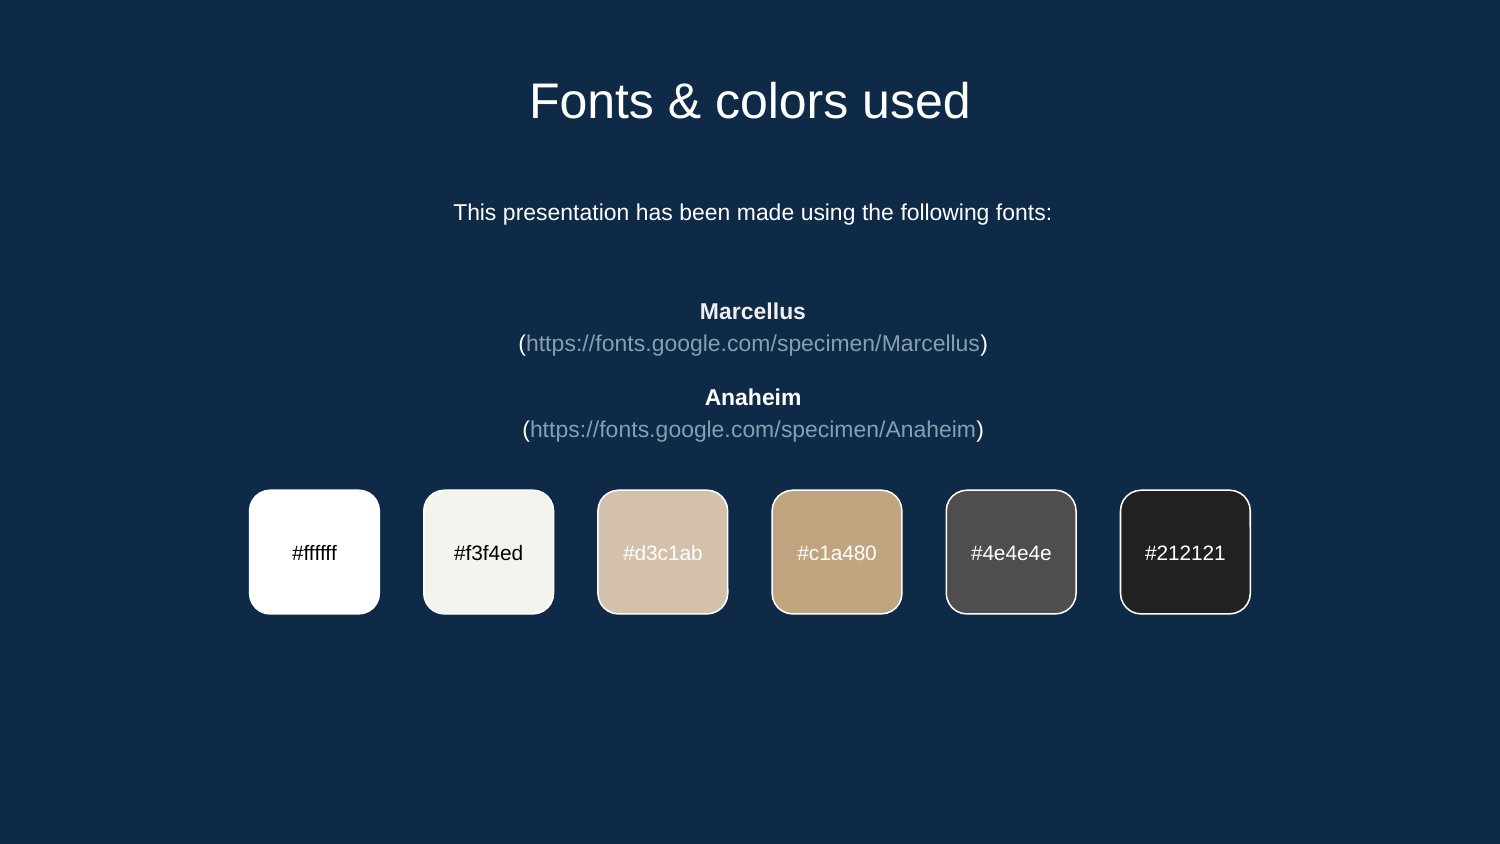

# Fonts & colors used
This presentation has been made using the following fonts:

Marcellus
(https://fonts.google.com/specimen/Marcellus)

Anaheim
(https://fonts.google.com/specimen/Anaheim)

#ffffff
#f3f4ed
#d3c1ab
#c1a480
#4e4e4e
#212121